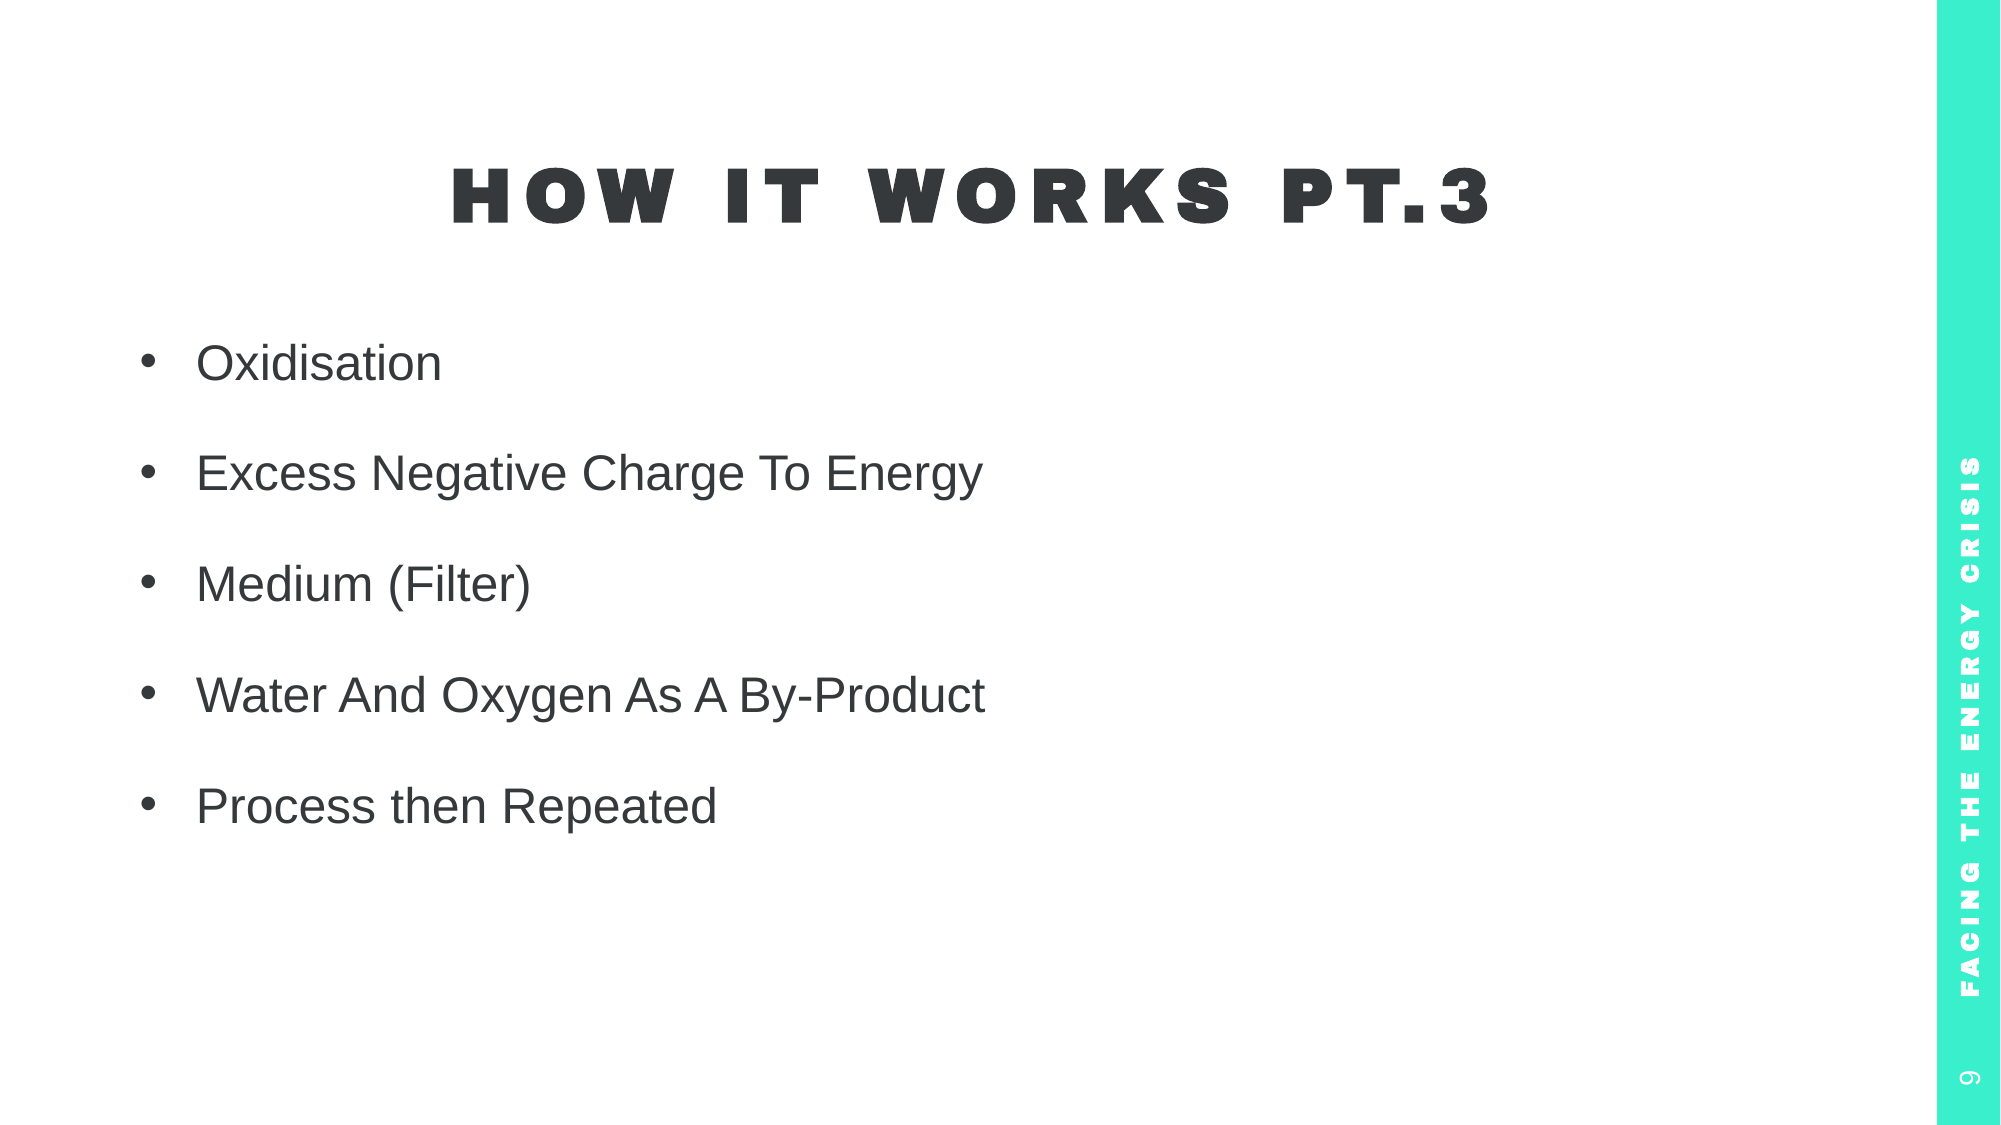

# How it works PT.3
Oxidisation
Excess Negative Charge To Energy
Medium (Filter)
Water And Oxygen As A By-Product
Process then Repeated
Facing The Energy Crisis
9